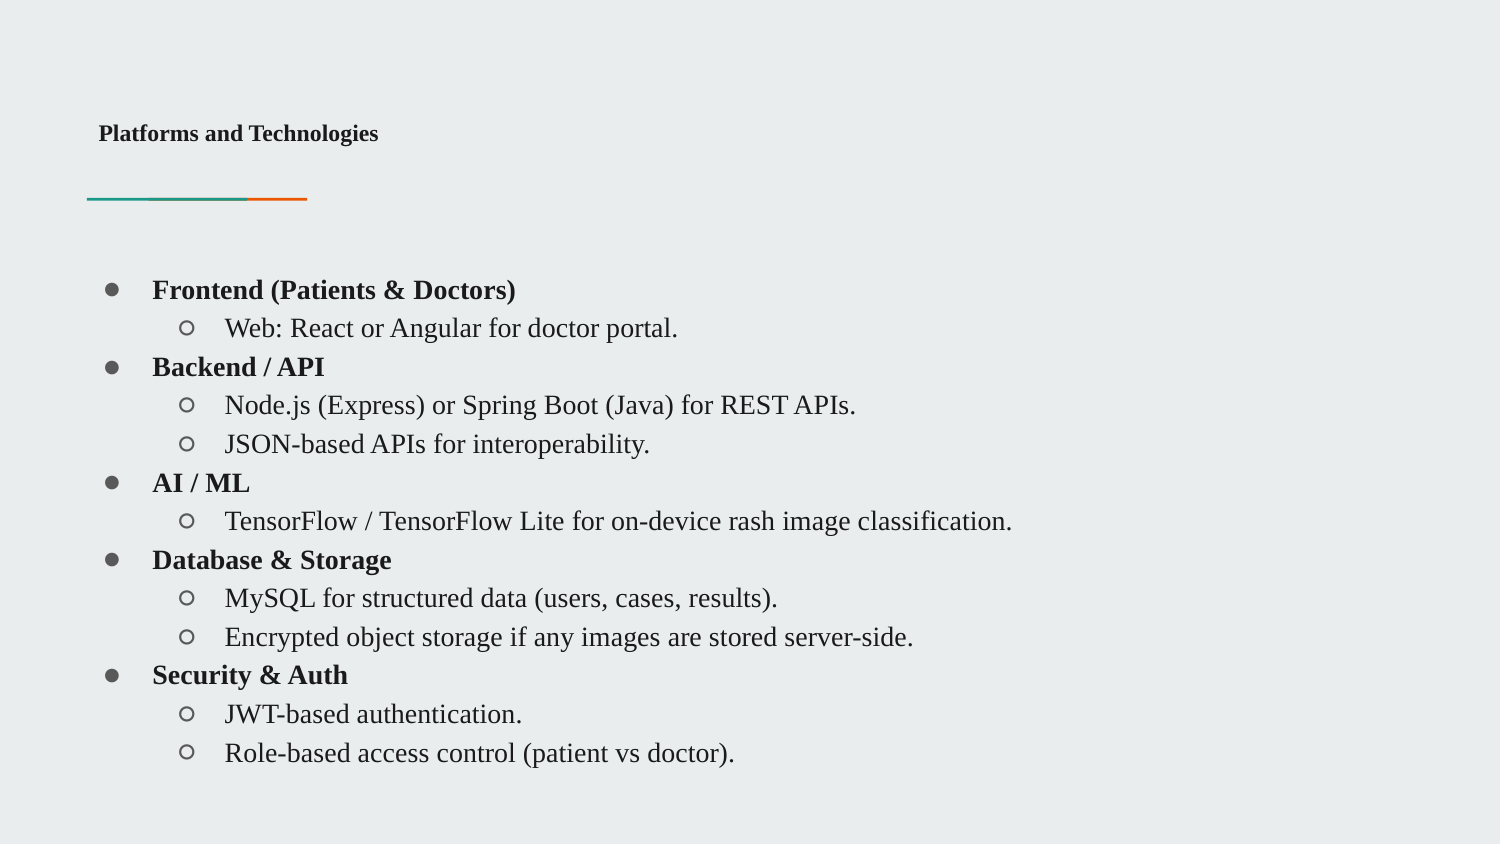

# Platforms and Technologies
Frontend (Patients & Doctors)
Web: React or Angular for doctor portal.
Backend / API
Node.js (Express) or Spring Boot (Java) for REST APIs.
JSON-based APIs for interoperability.
AI / ML
TensorFlow / TensorFlow Lite for on-device rash image classification.
Database & Storage
MySQL for structured data (users, cases, results).
Encrypted object storage if any images are stored server-side.
Security & Auth
JWT-based authentication.
Role-based access control (patient vs doctor).